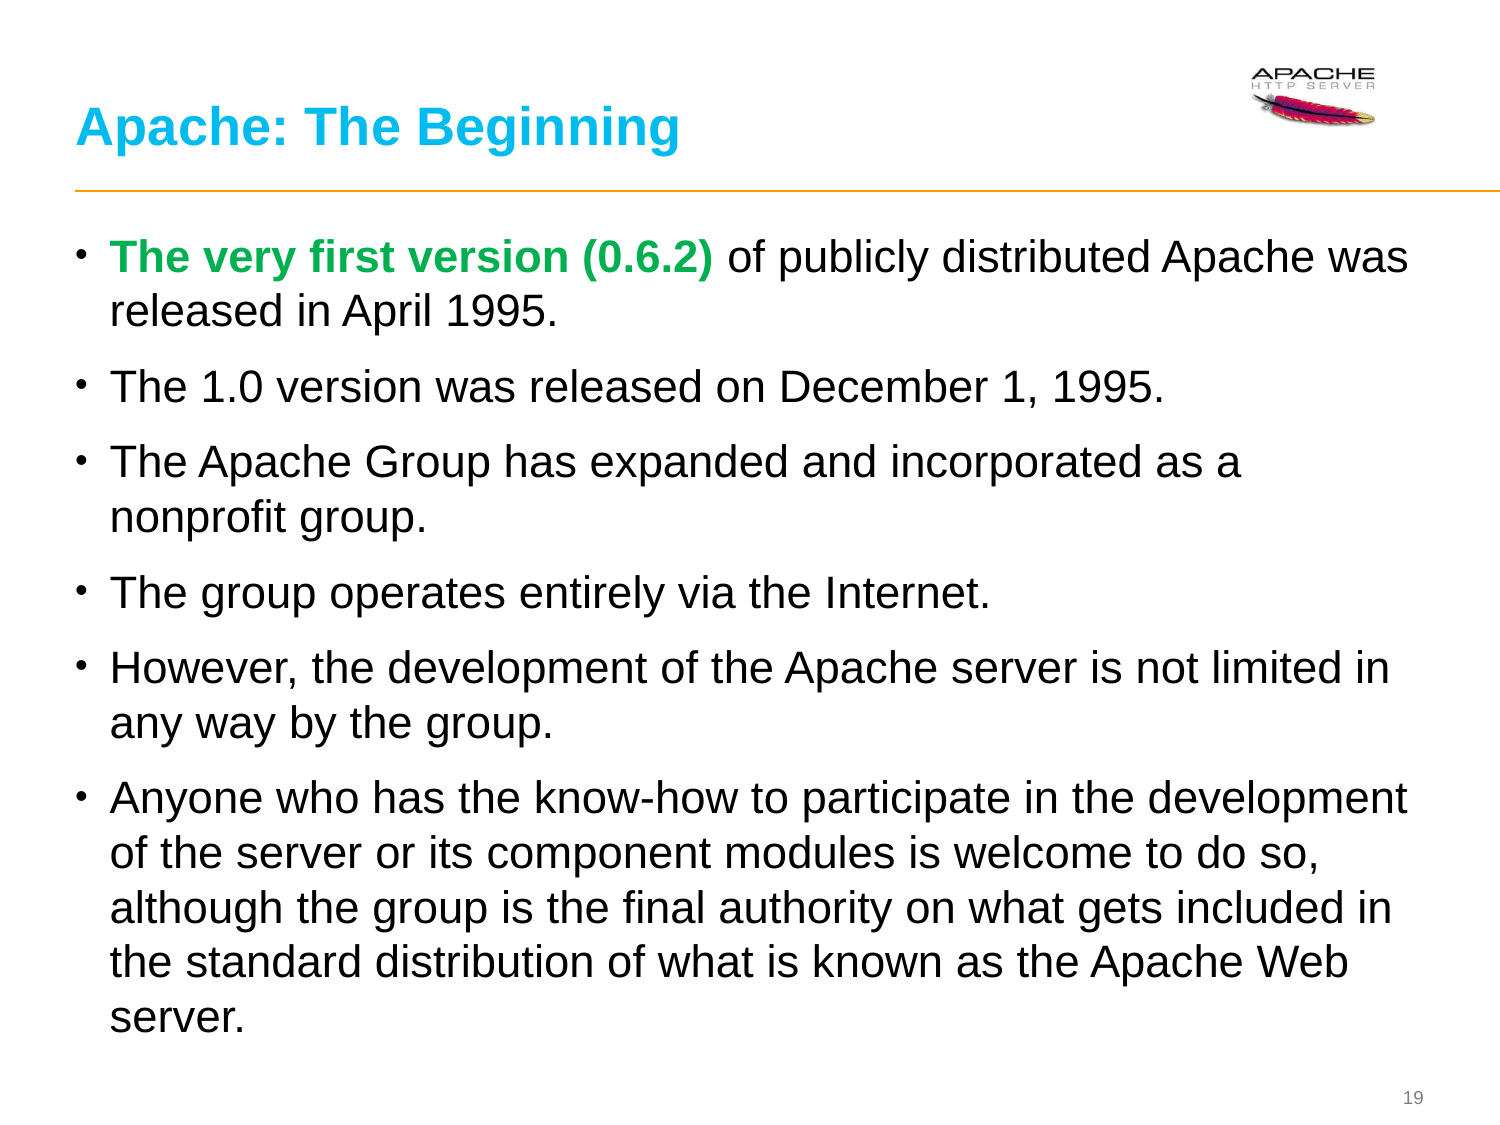

# Apache: The Beginning
The very first version (0.6.2) of publicly distributed Apache was released in April 1995.
The 1.0 version was released on December 1, 1995.
The Apache Group has expanded and incorporated as a nonprofit group.
The group operates entirely via the Internet.
However, the development of the Apache server is not limited in any way by the group.
Anyone who has the know-how to participate in the development of the server or its component modules is welcome to do so, although the group is the final authority on what gets included in the standard distribution of what is known as the Apache Web server.